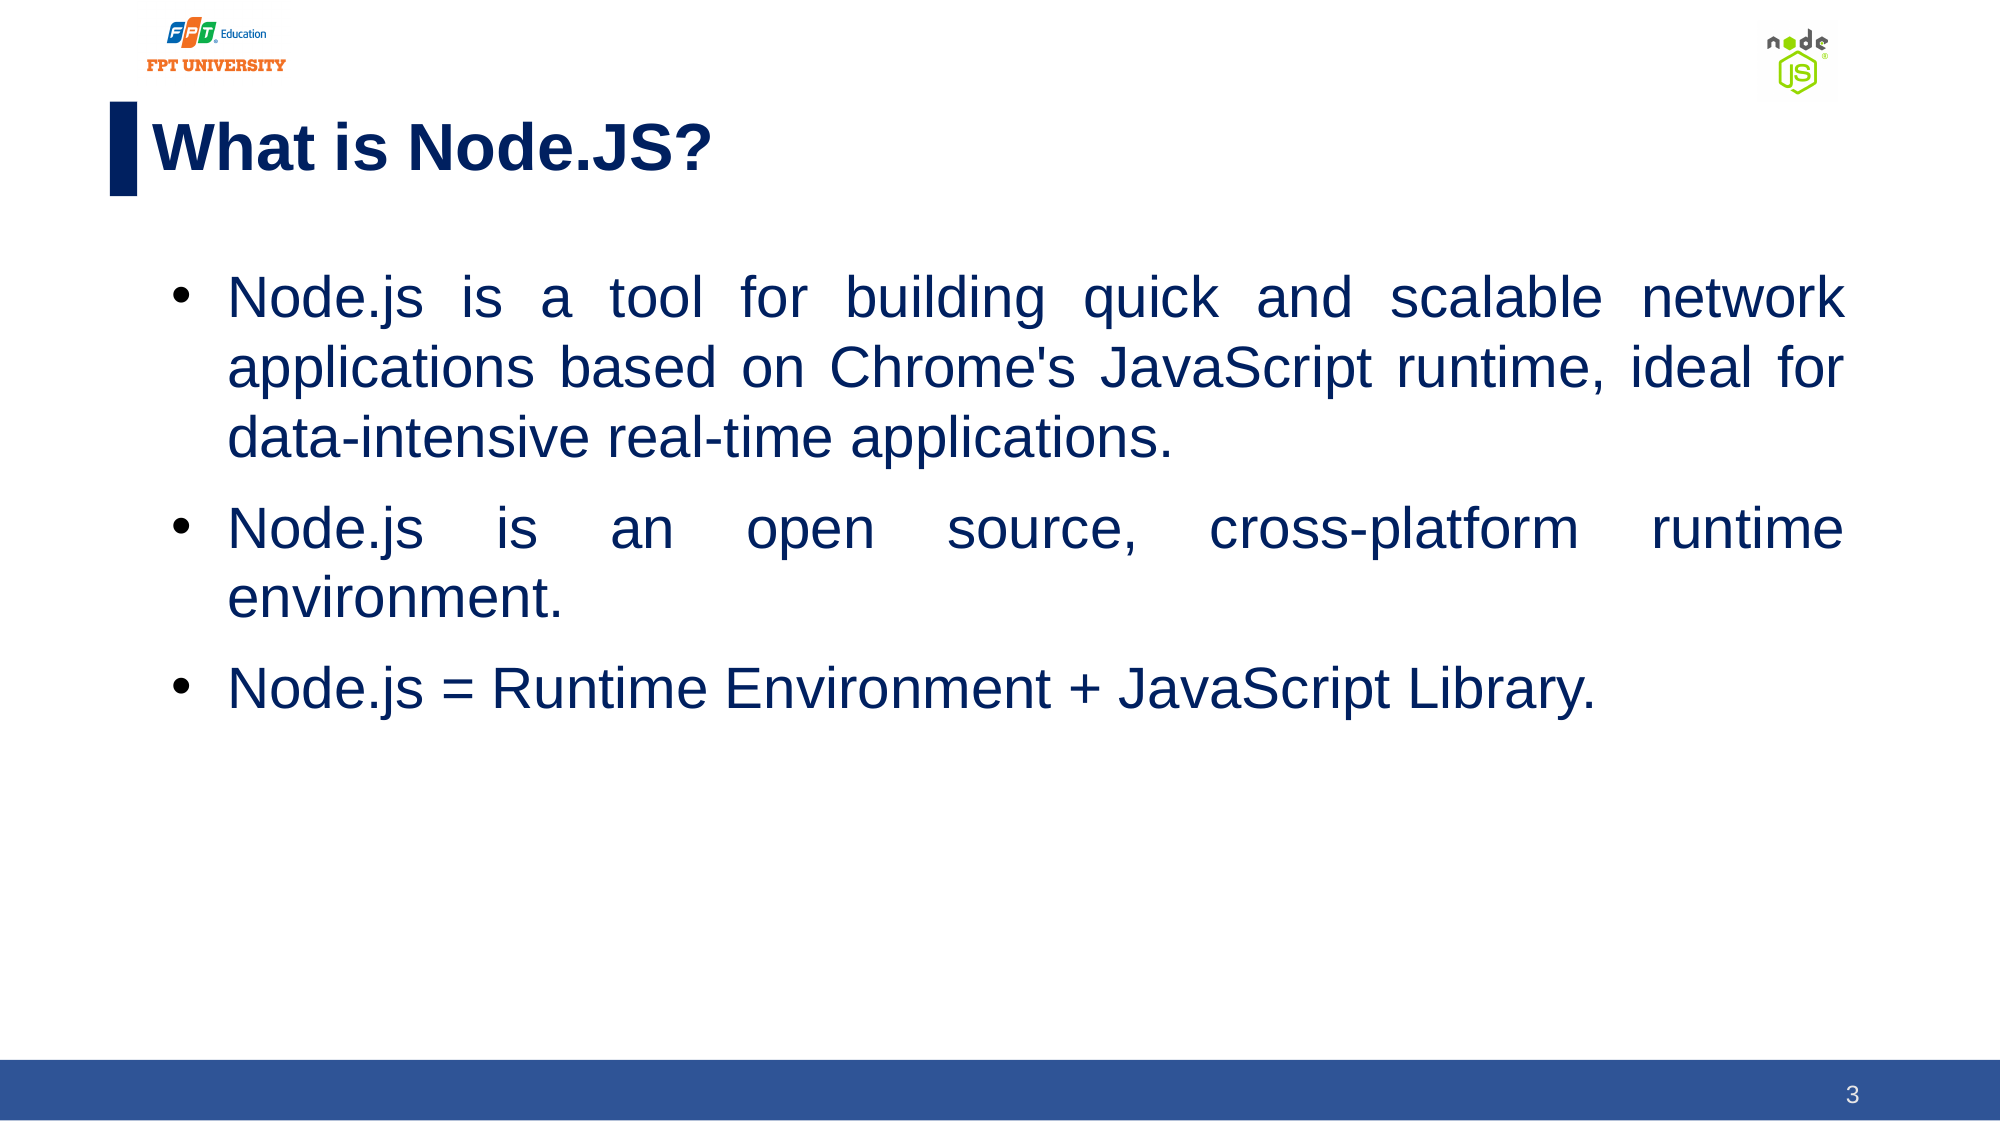

# What is Node.JS?
Node.js is a tool for building quick and scalable network applications based on Chrome's JavaScript runtime, ideal for data-intensive real-time applications.
Node.js is an open source, cross-platform runtime environment.
Node.js = Runtime Environment + JavaScript Library.
3